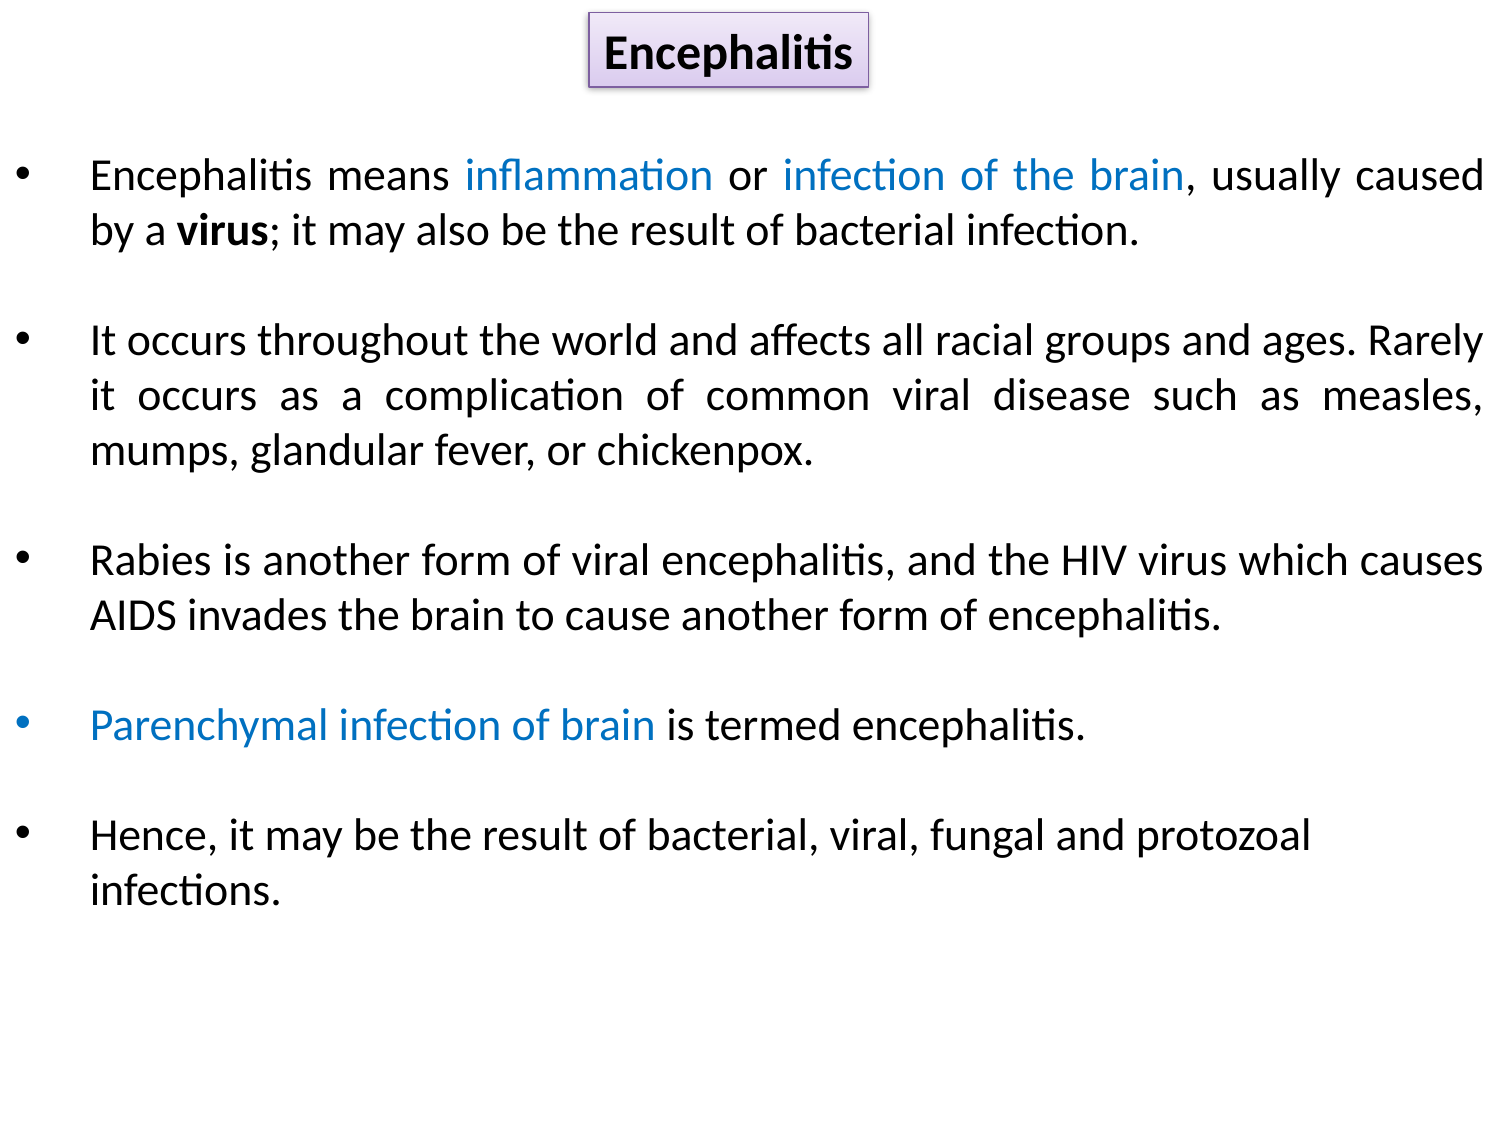

Encephalitis
Encephalitis means inflammation or infection of the brain, usually caused by a virus; it may also be the result of bacterial infection.

It occurs throughout the world and affects all racial groups and ages. Rarely it occurs as a complication of common viral disease such as measles, mumps, glandular fever, or chickenpox.

Rabies is another form of viral encephalitis, and the HIV virus which causes AIDS invades the brain to cause another form of encephalitis.

Parenchymal infection of brain is termed encephalitis.

Hence, it may be the result of bacterial, viral, fungal and protozoal infections.